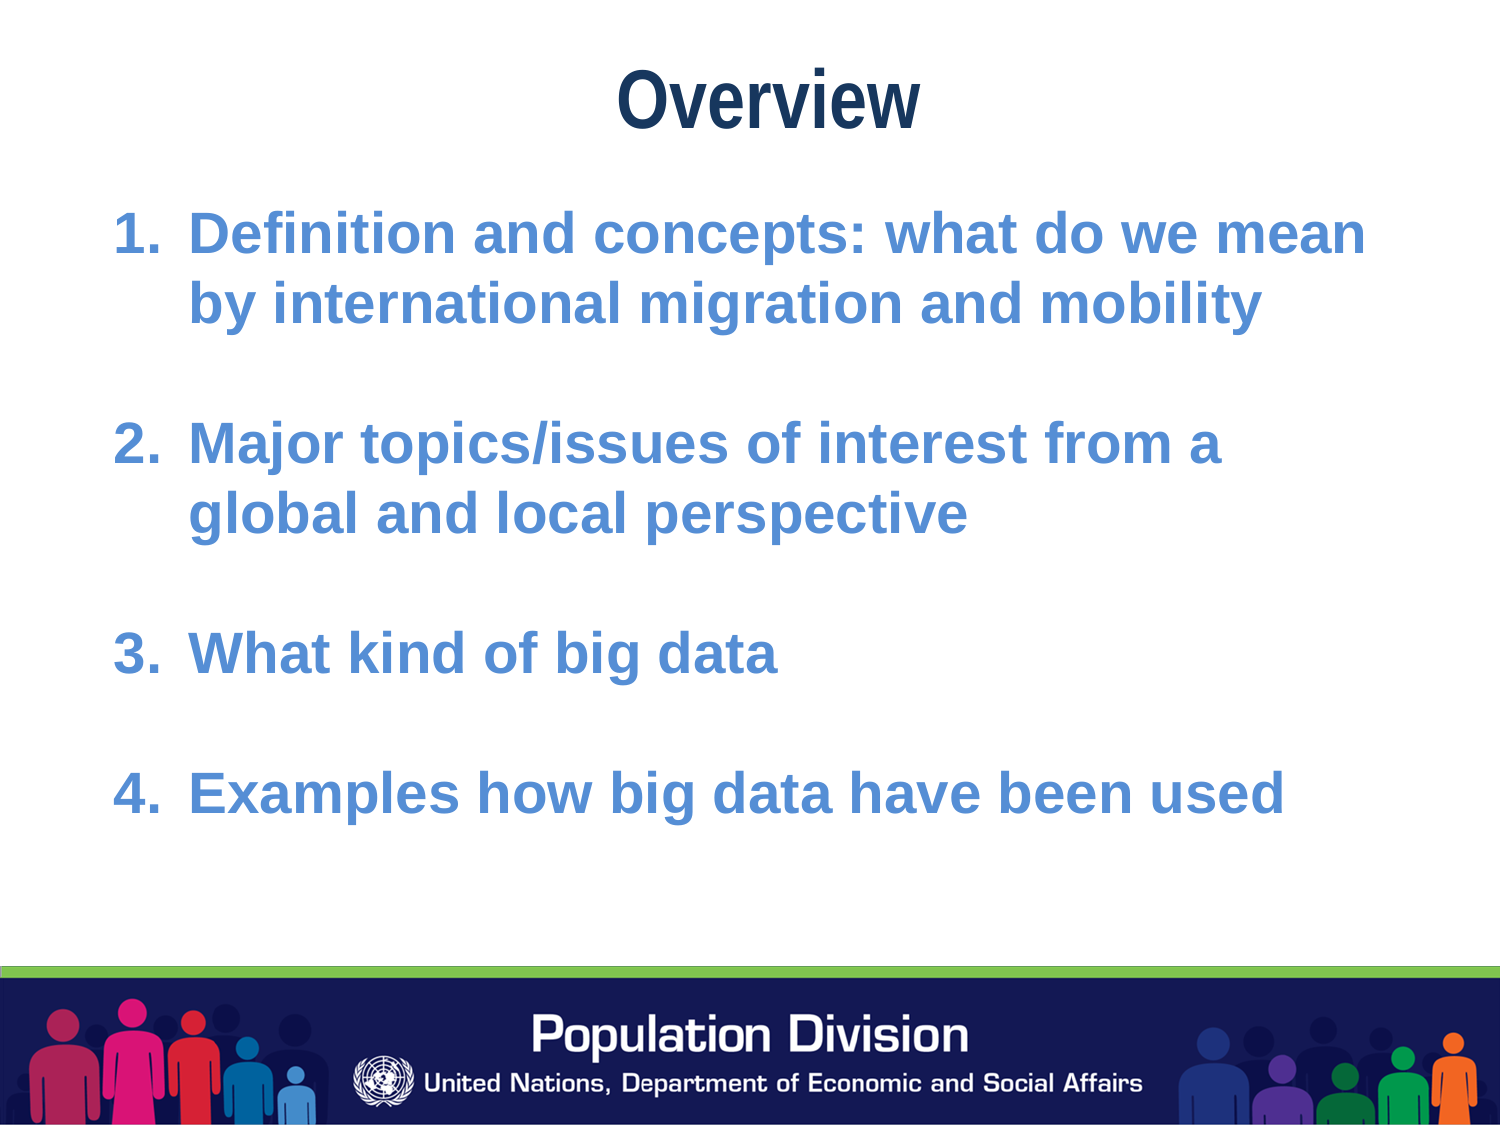

Overview
Definition and concepts: what do we mean by international migration and mobility

Major topics/issues of interest from a global and local perspective

What kind of big data

Examples how big data have been used